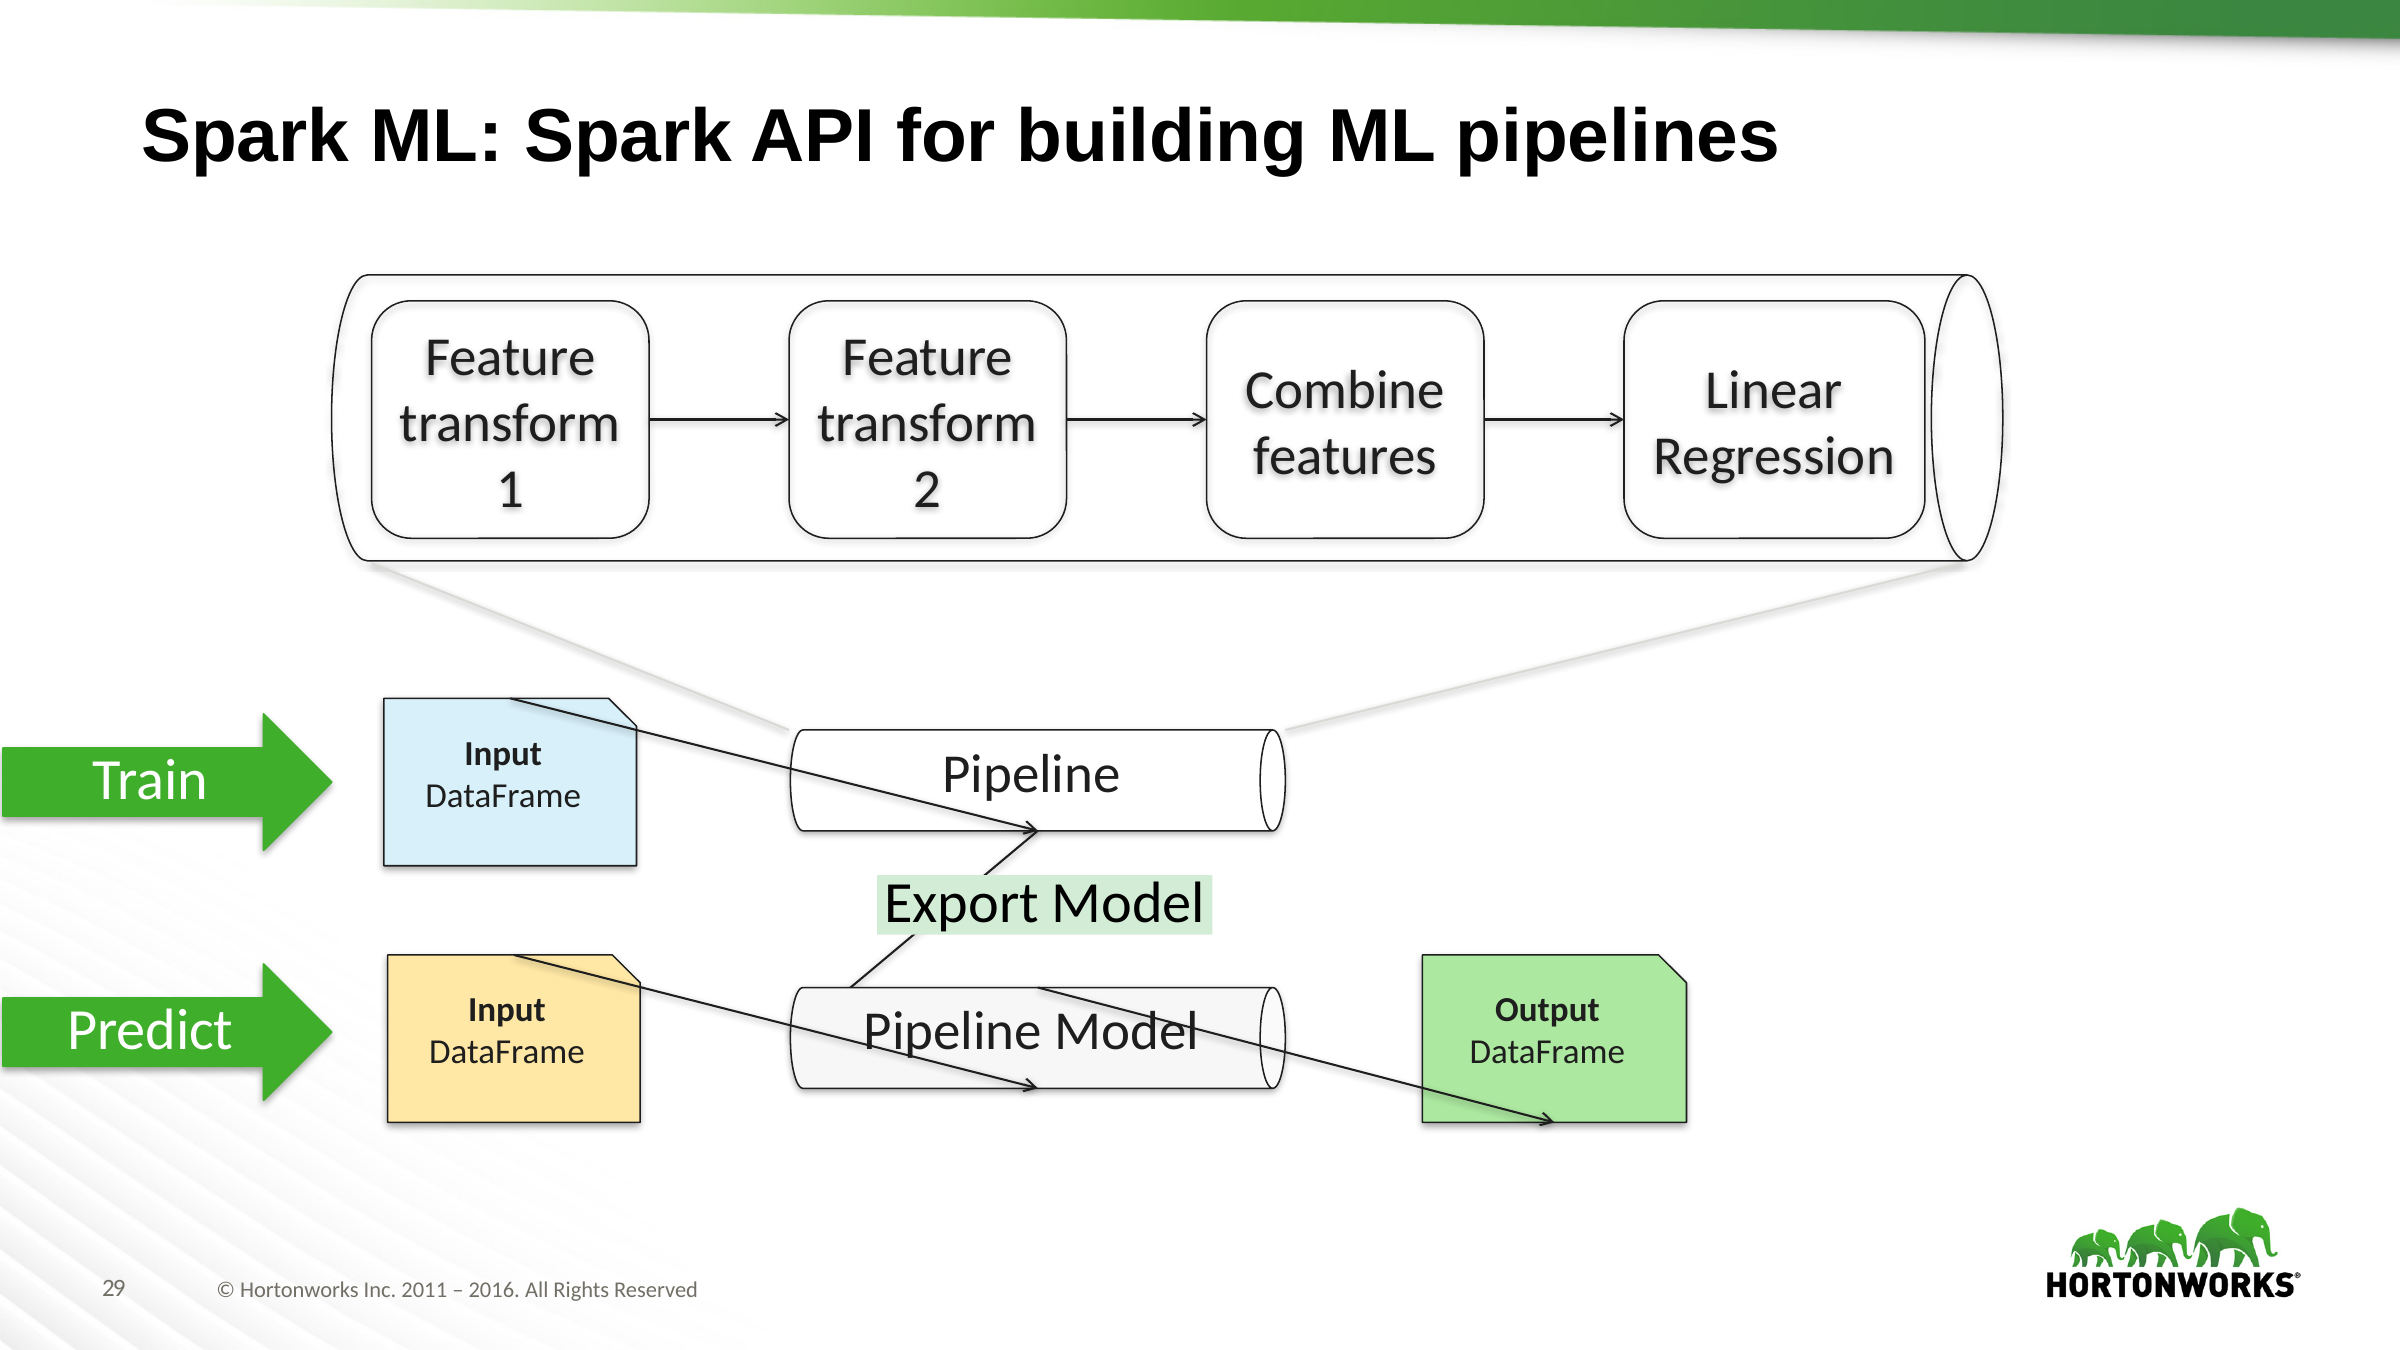

# Spark ML: Spark API for building ML pipelines
Feature transform 1
Feature transform 2
Combine features
Linear
Regression

Pipeline
Input DataFrame
Train
Pipeline Model
Export Model

Input DataFrame
Output DataFrame
Predict